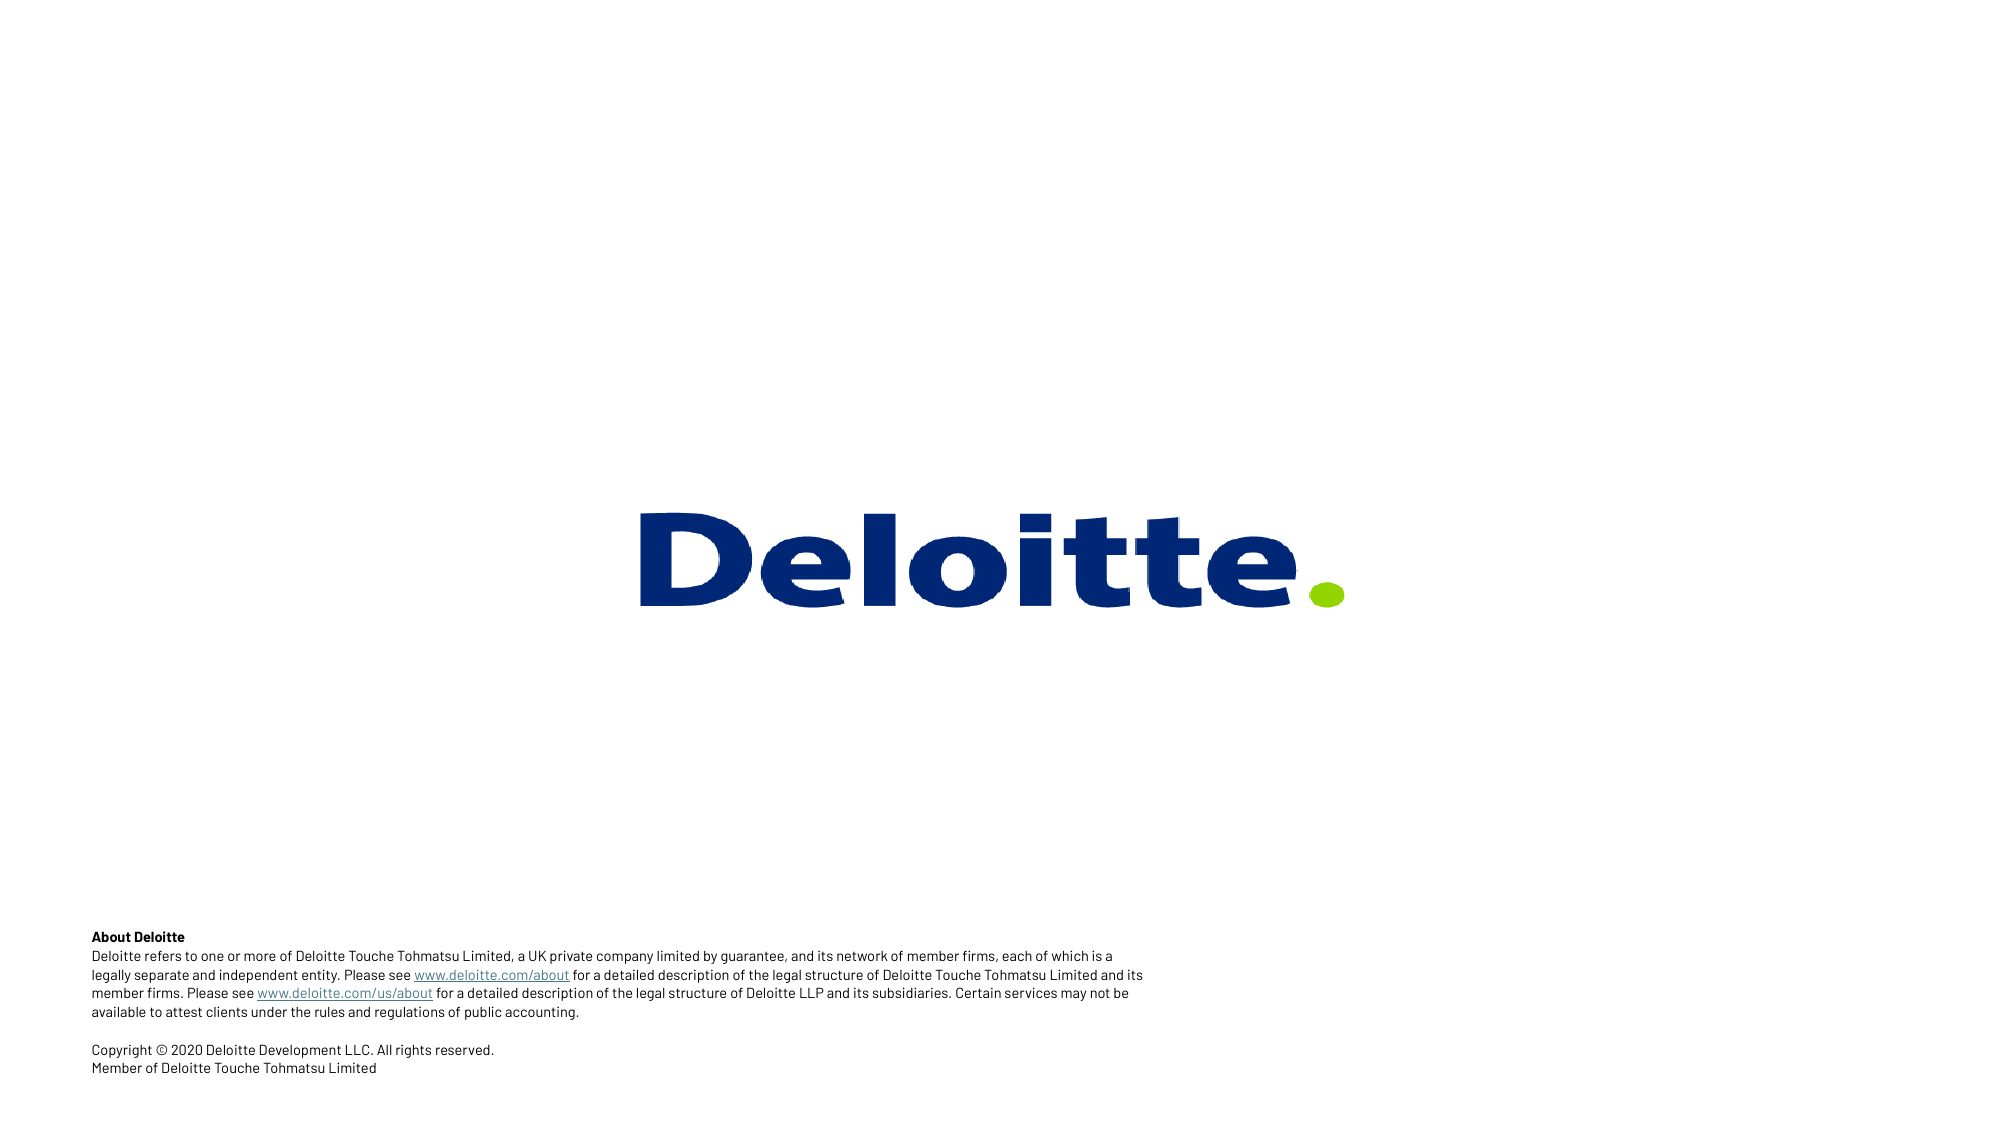

About Deloitte
Deloitte refers to one or more of Deloitte Touche Tohmatsu Limited, a UK private company limited by guarantee, and its network of member firms, each of which is a legally separate and independent entity. Please see www.deloitte.com/about for a detailed description of the legal structure of Deloitte Touche Tohmatsu Limited and its member firms. Please see www.deloitte.com/us/about for a detailed description of the legal structure of Deloitte LLP and its subsidiaries. Certain services may not be available to attest clients under the rules and regulations of public accounting.
Copyright © 2020 Deloitte Development LLC. All rights reserved.
Member of Deloitte Touche Tohmatsu Limited